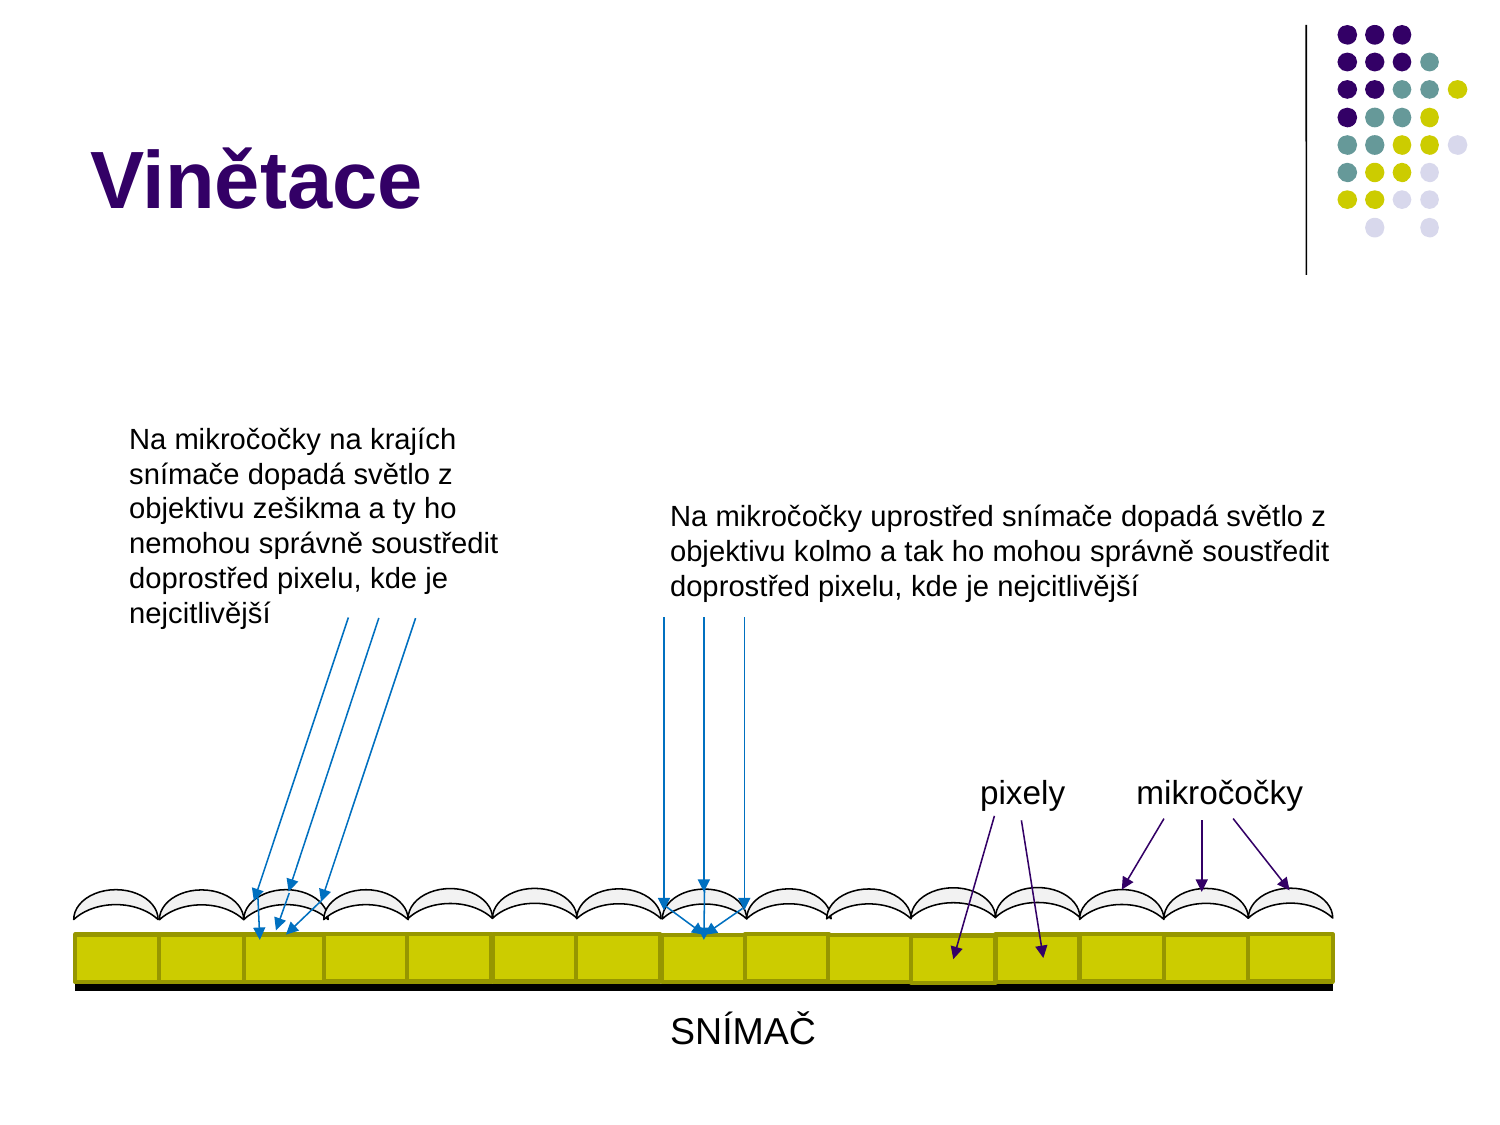

# Vinětace
Na mikročočky na krajích snímače dopadá světlo z objektivu zešikma a ty ho nemohou správně soustředit doprostřed pixelu, kde je nejcitlivější
Na mikročočky uprostřed snímače dopadá světlo z objektivu kolmo a tak ho mohou správně soustředit doprostřed pixelu, kde je nejcitlivější
pixely
mikročočky

SNÍMAČ